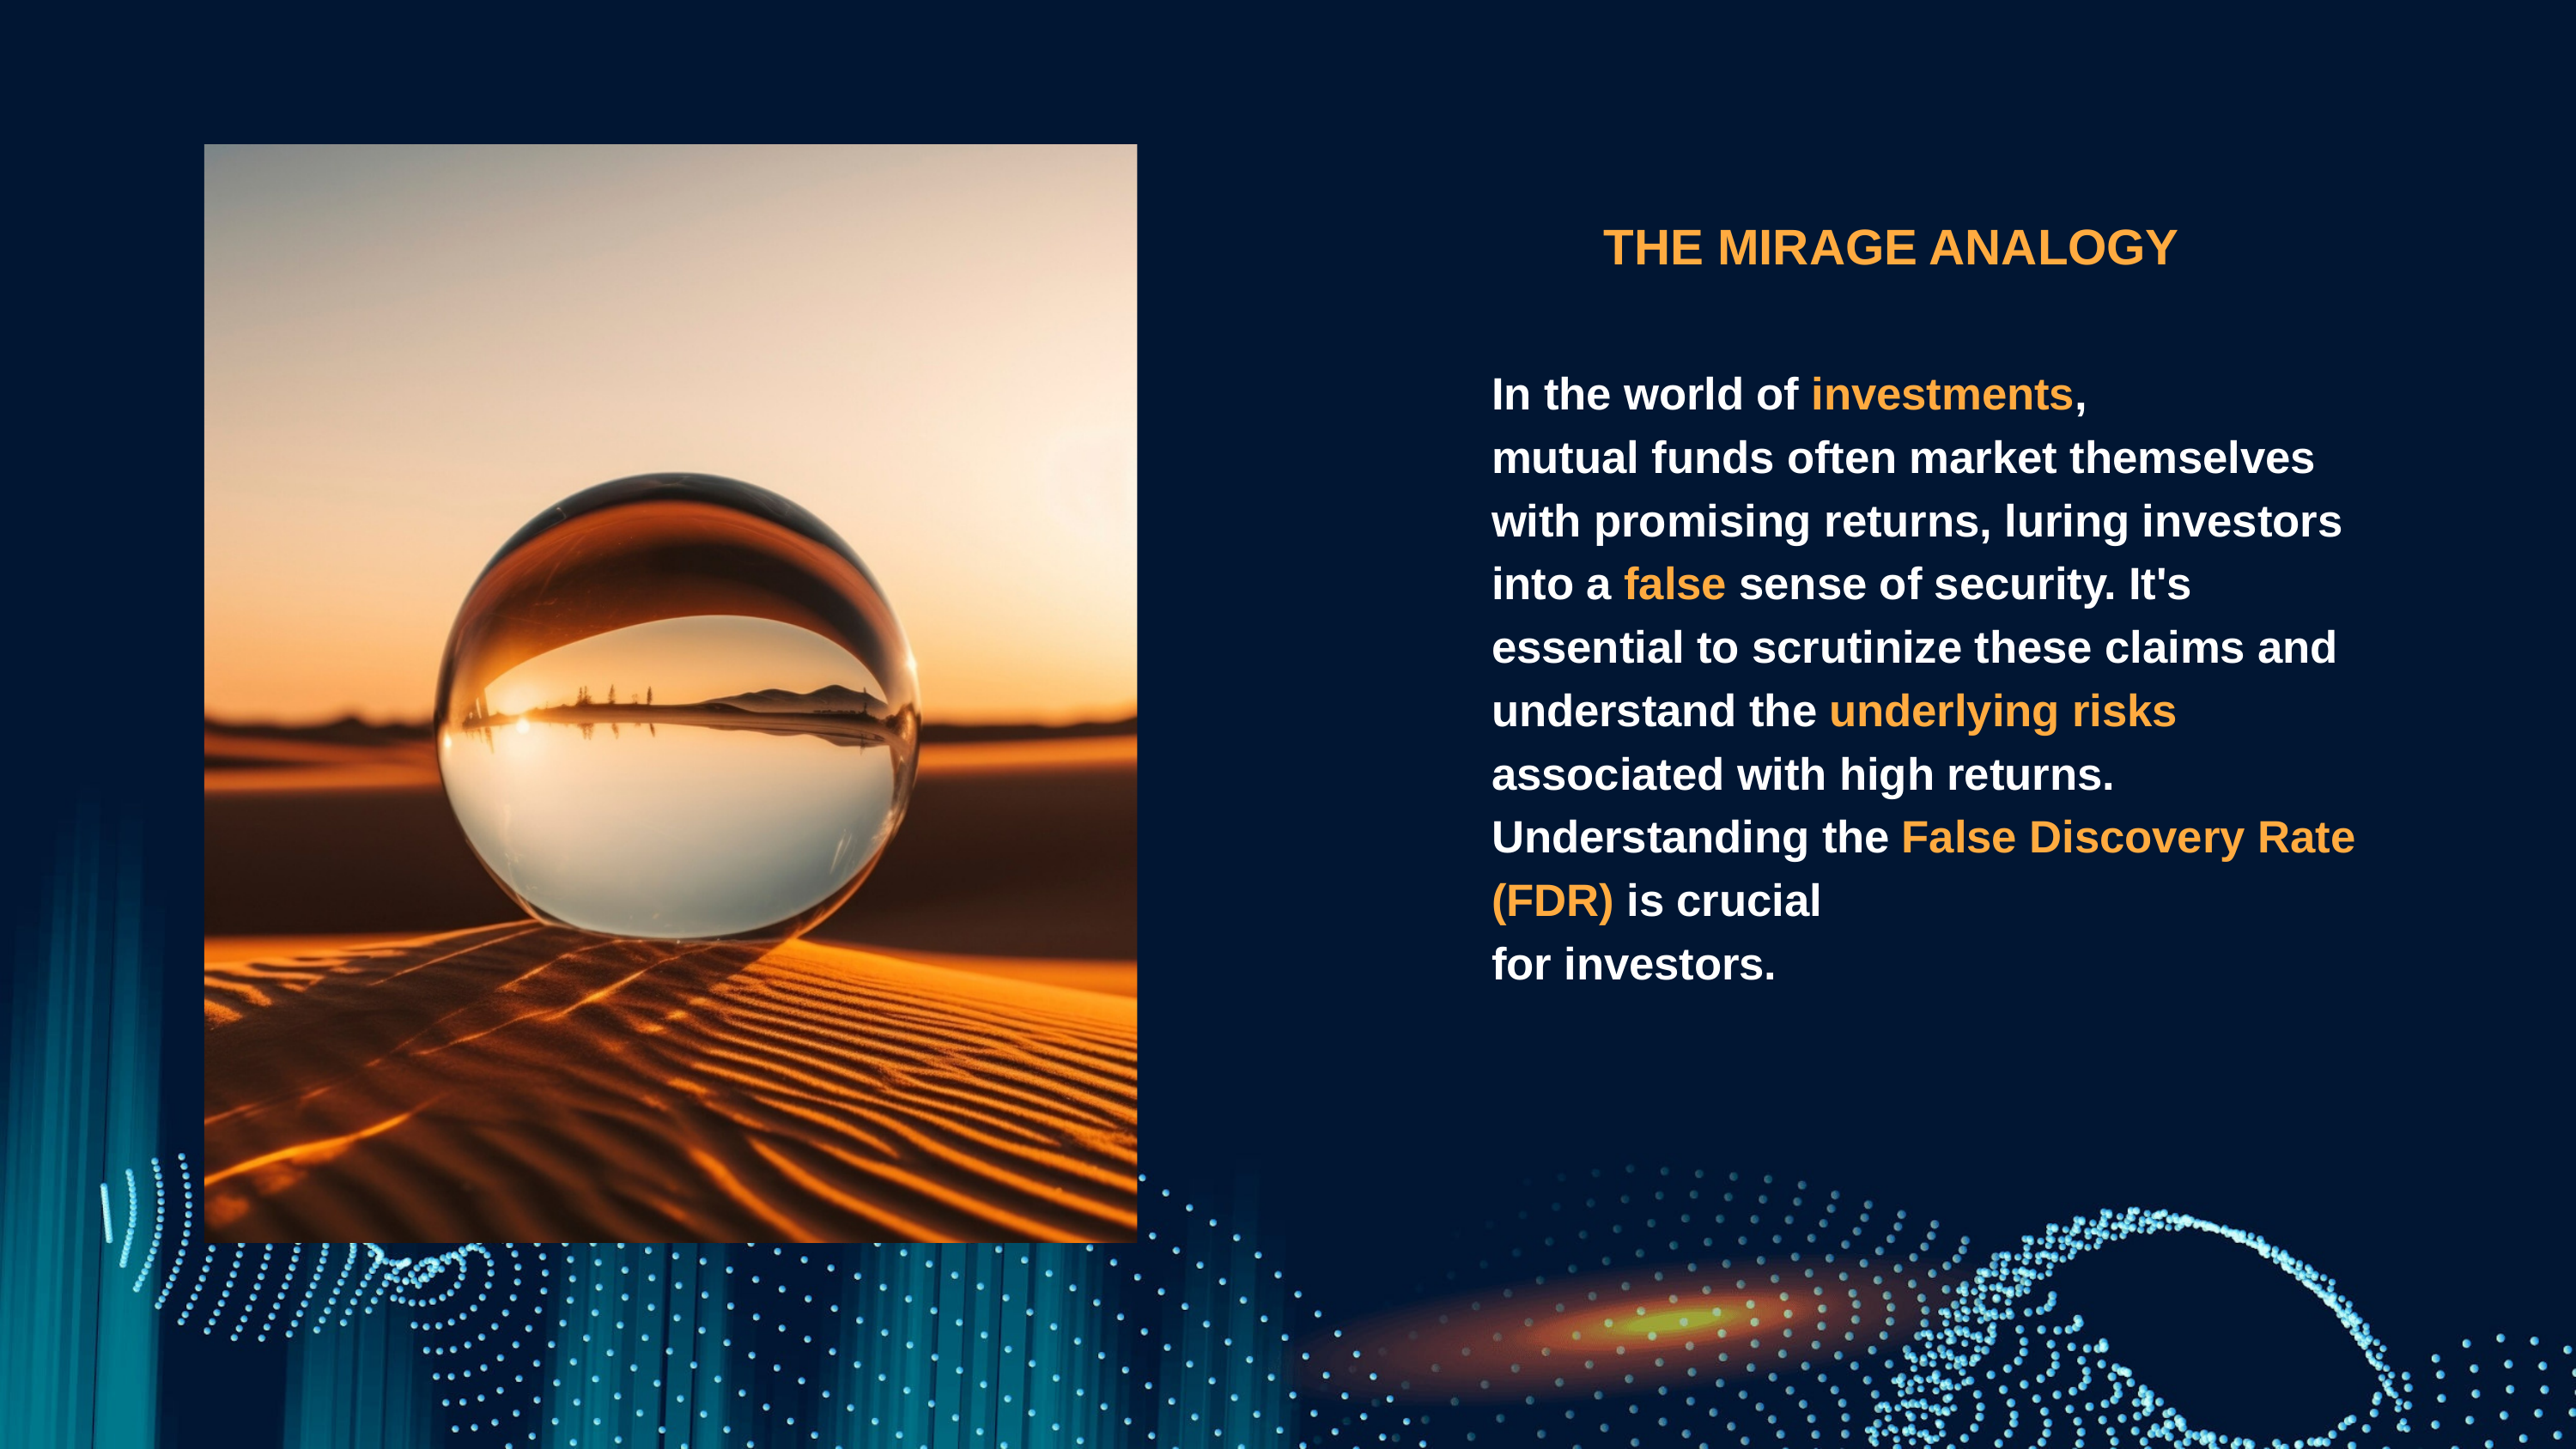

THE MIRAGE ANALOGY
In the world of investments,
mutual funds often market themselves with promising returns, luring investors into a false sense of security. It's essential to scrutinize these claims and understand the underlying risks associated with high returns. Understanding the False Discovery Rate (FDR) is crucial
for investors.